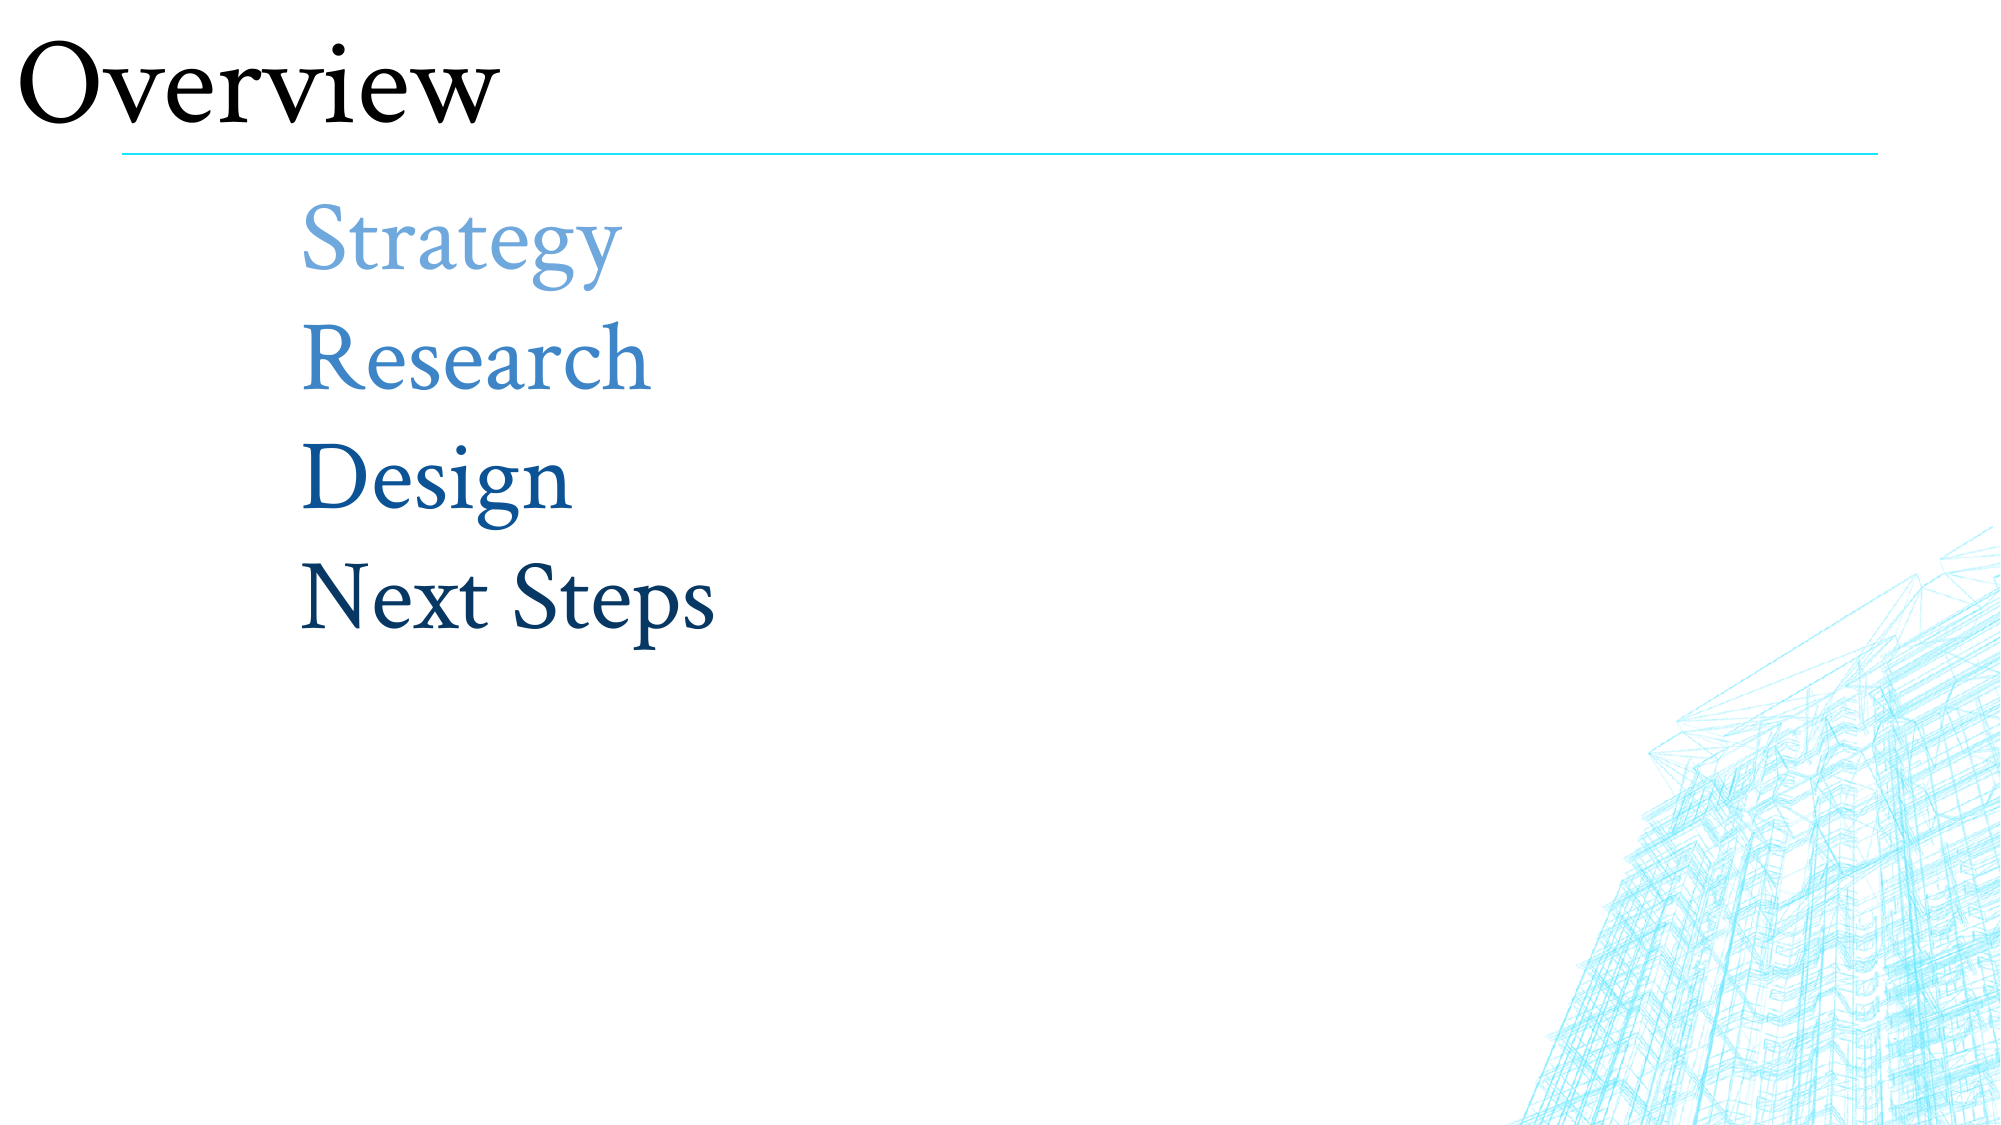

# Overview
Strategy
Research
Design
Next Steps